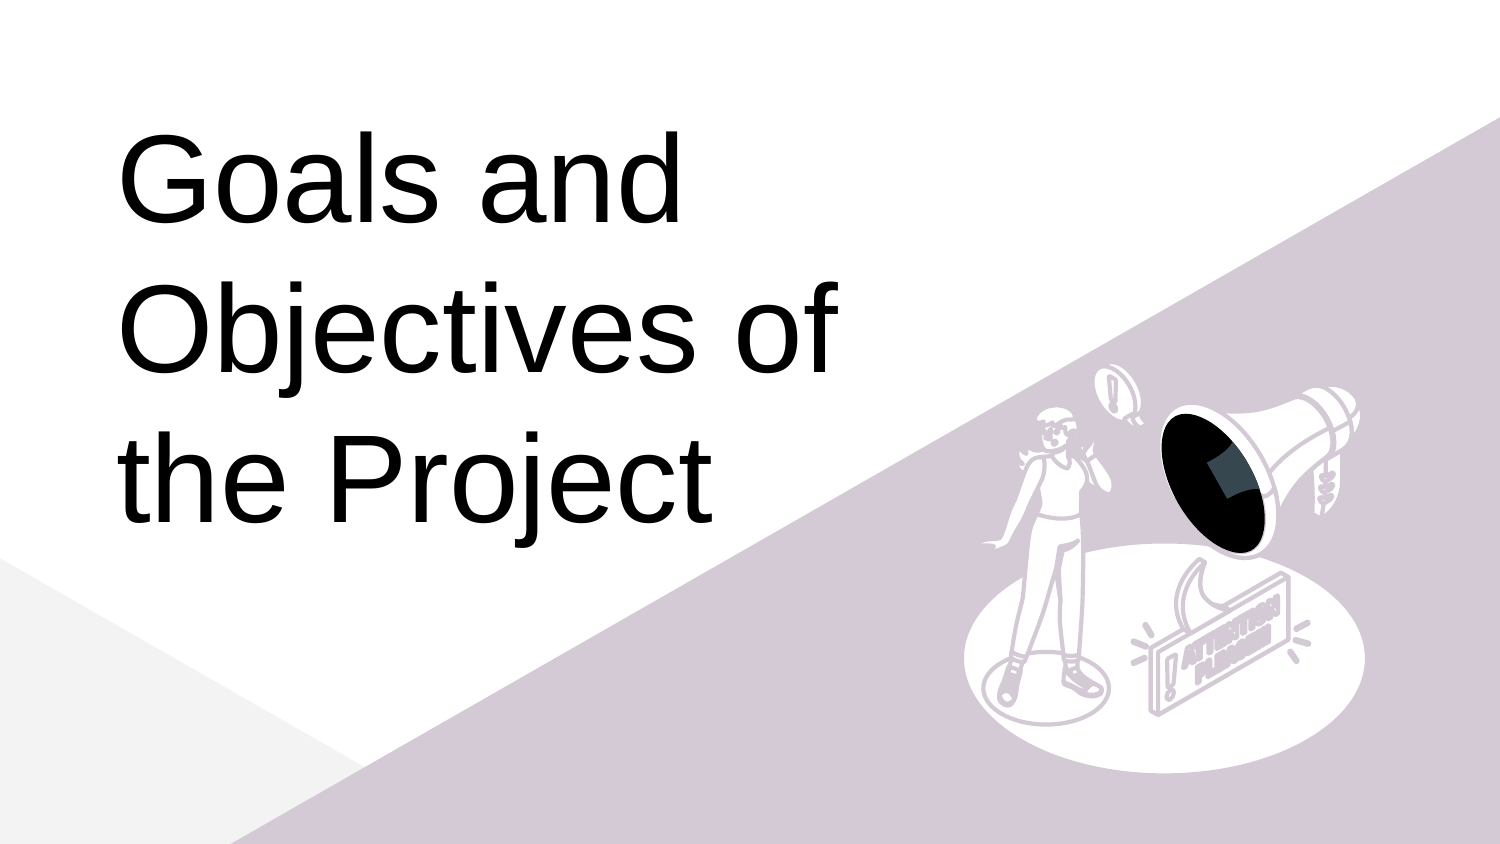

# Goals and Objectives of the Project